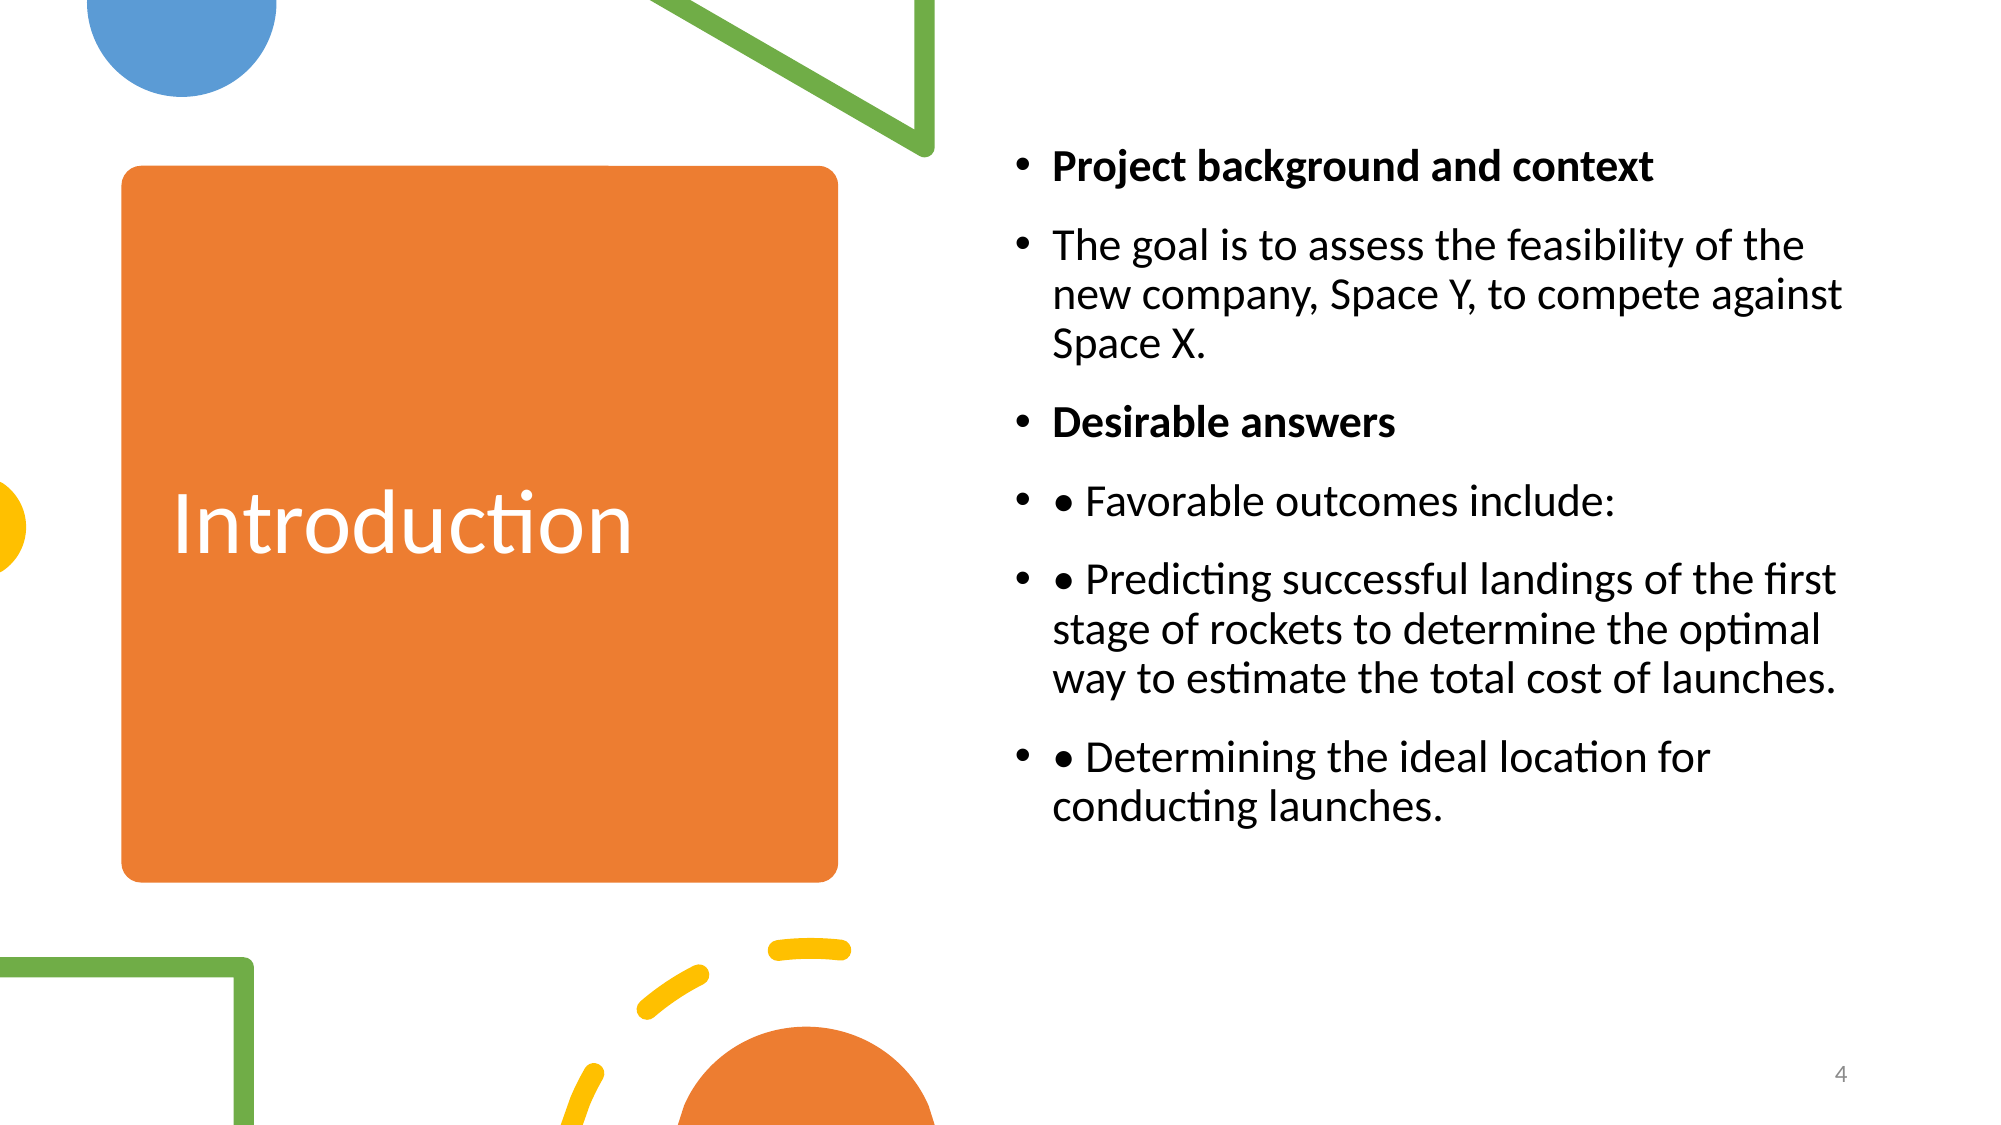

Project background and context
The goal is to assess the feasibility of the new company, Space Y, to compete against Space X.
Desirable answers
• Favorable outcomes include:
• Predicting successful landings of the first stage of rockets to determine the optimal way to estimate the total cost of launches.
• Determining the ideal location for conducting launches.

Introduction

4